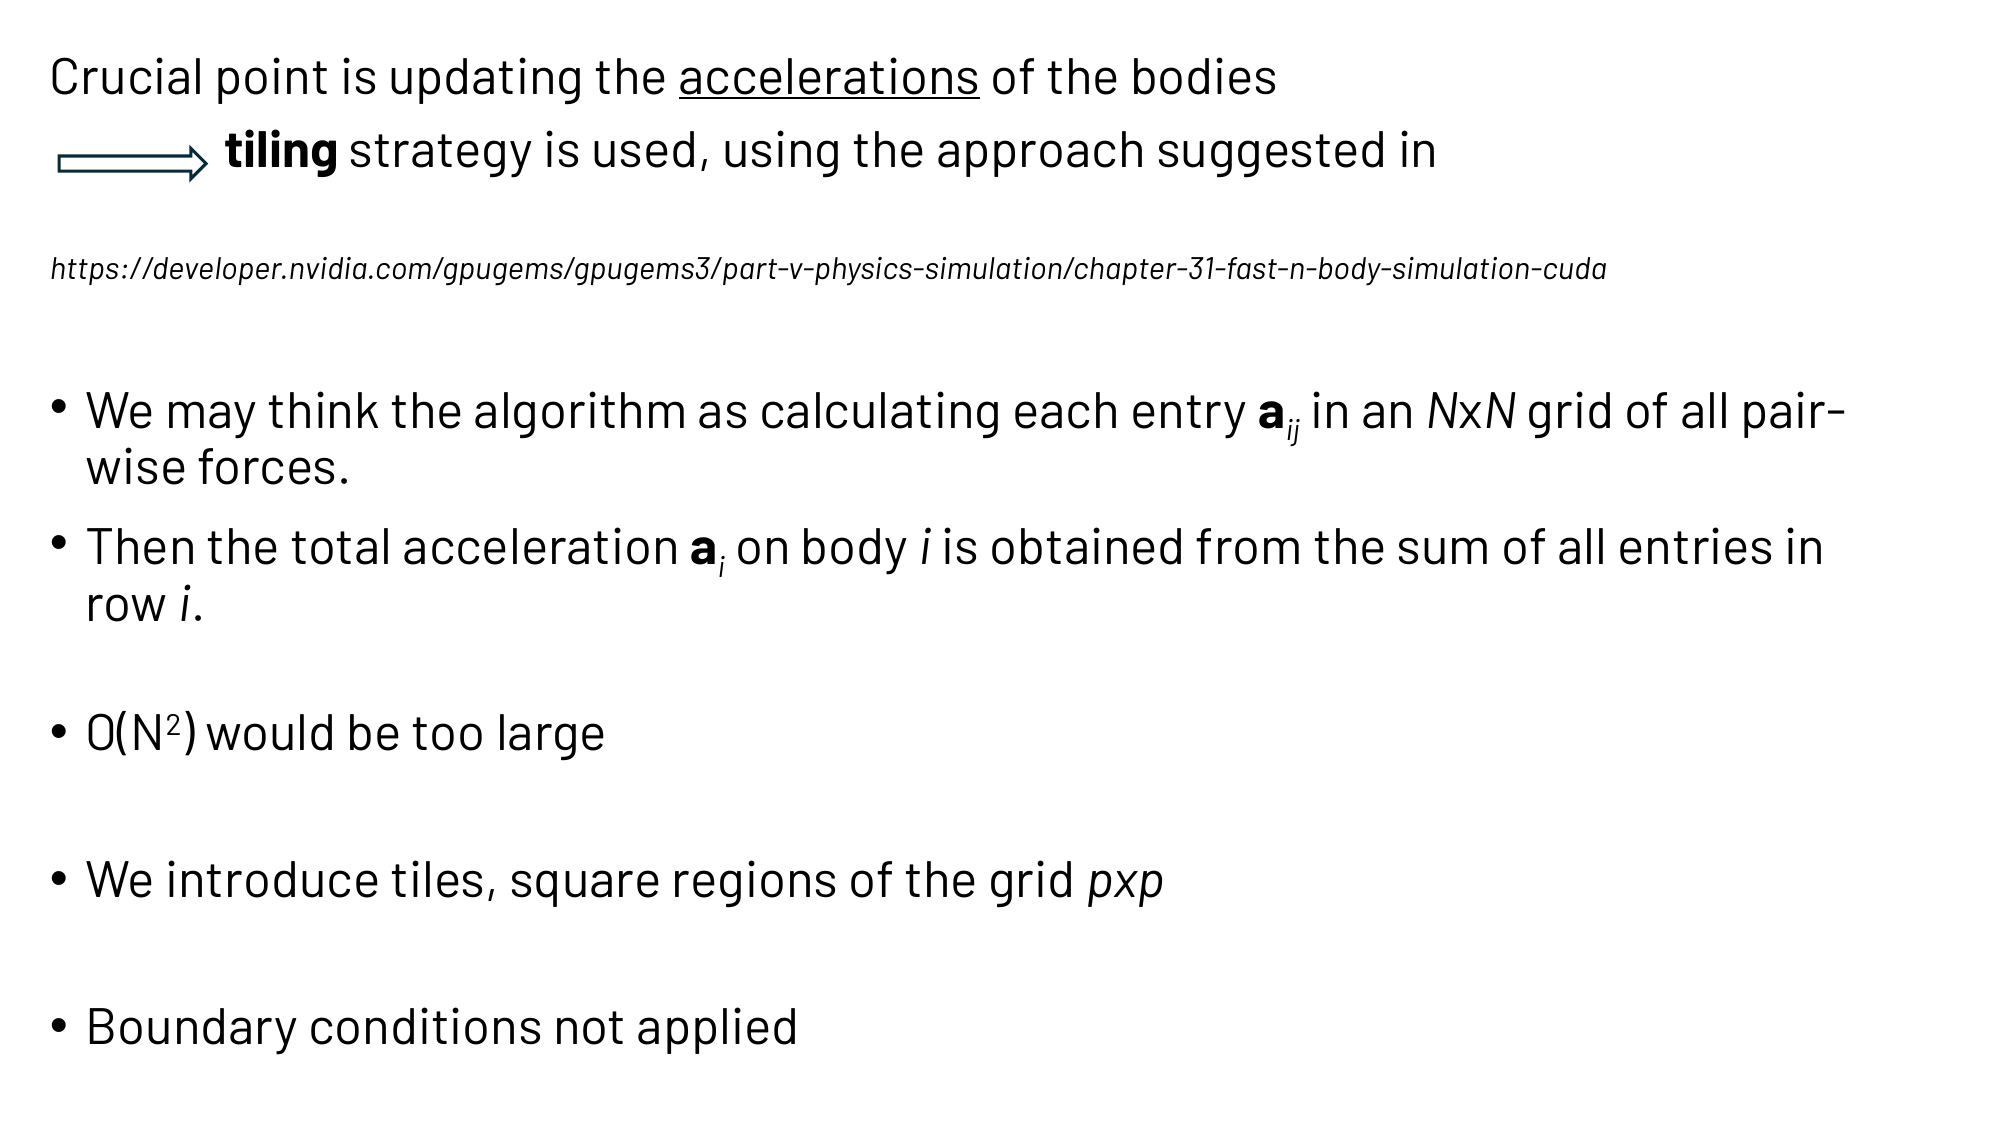

Crucial point is updating the accelerations of the bodies
                 tiling strategy is used, using the approach suggested in
https://developer.nvidia.com/gpugems/gpugems3/part-v-physics-simulation/chapter-31-fast-n-body-simulation-cuda

We may think the algorithm as calculating each entry aij in an NxN grid of all pair-wise forces.
Then the total acceleration ai on body i is obtained from the sum of all entries in row i.
O(N2) would be too large

We introduce tiles, square regions of the grid pxp

Boundary conditions not applied